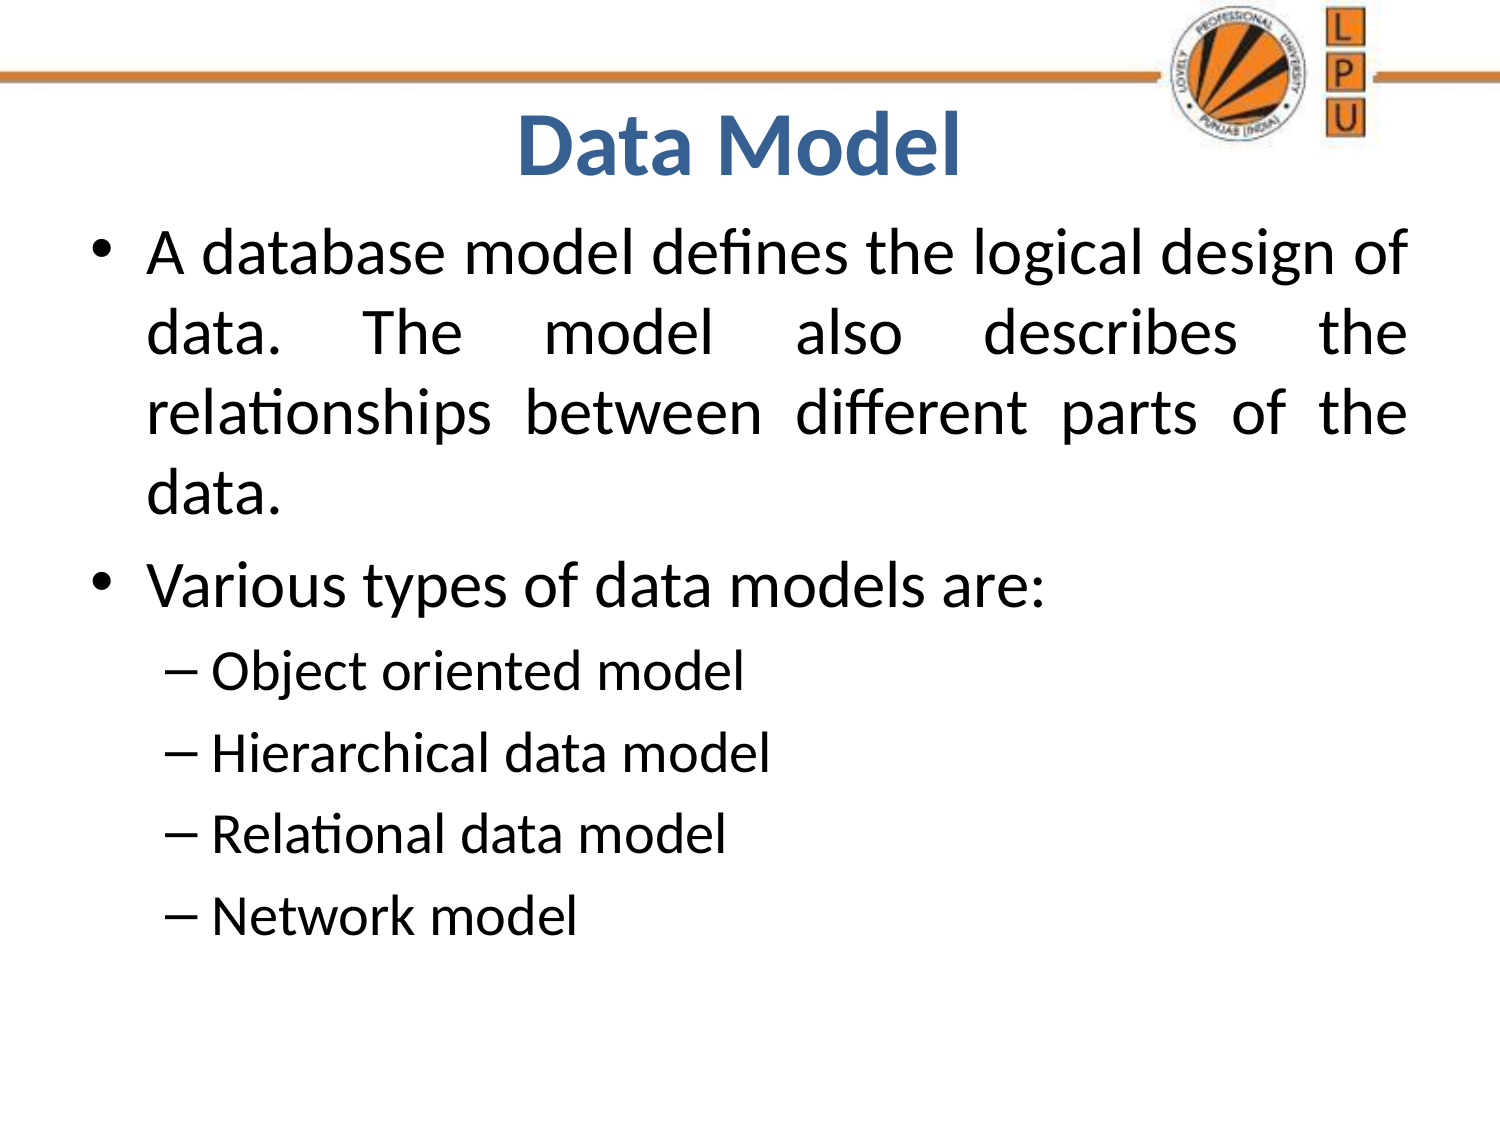

# Data Model
A database model defines the logical design of data. The model also describes the relationships between different parts of the data.
Various types of data models are:
Object oriented model
Hierarchical data model
Relational data model
Network model